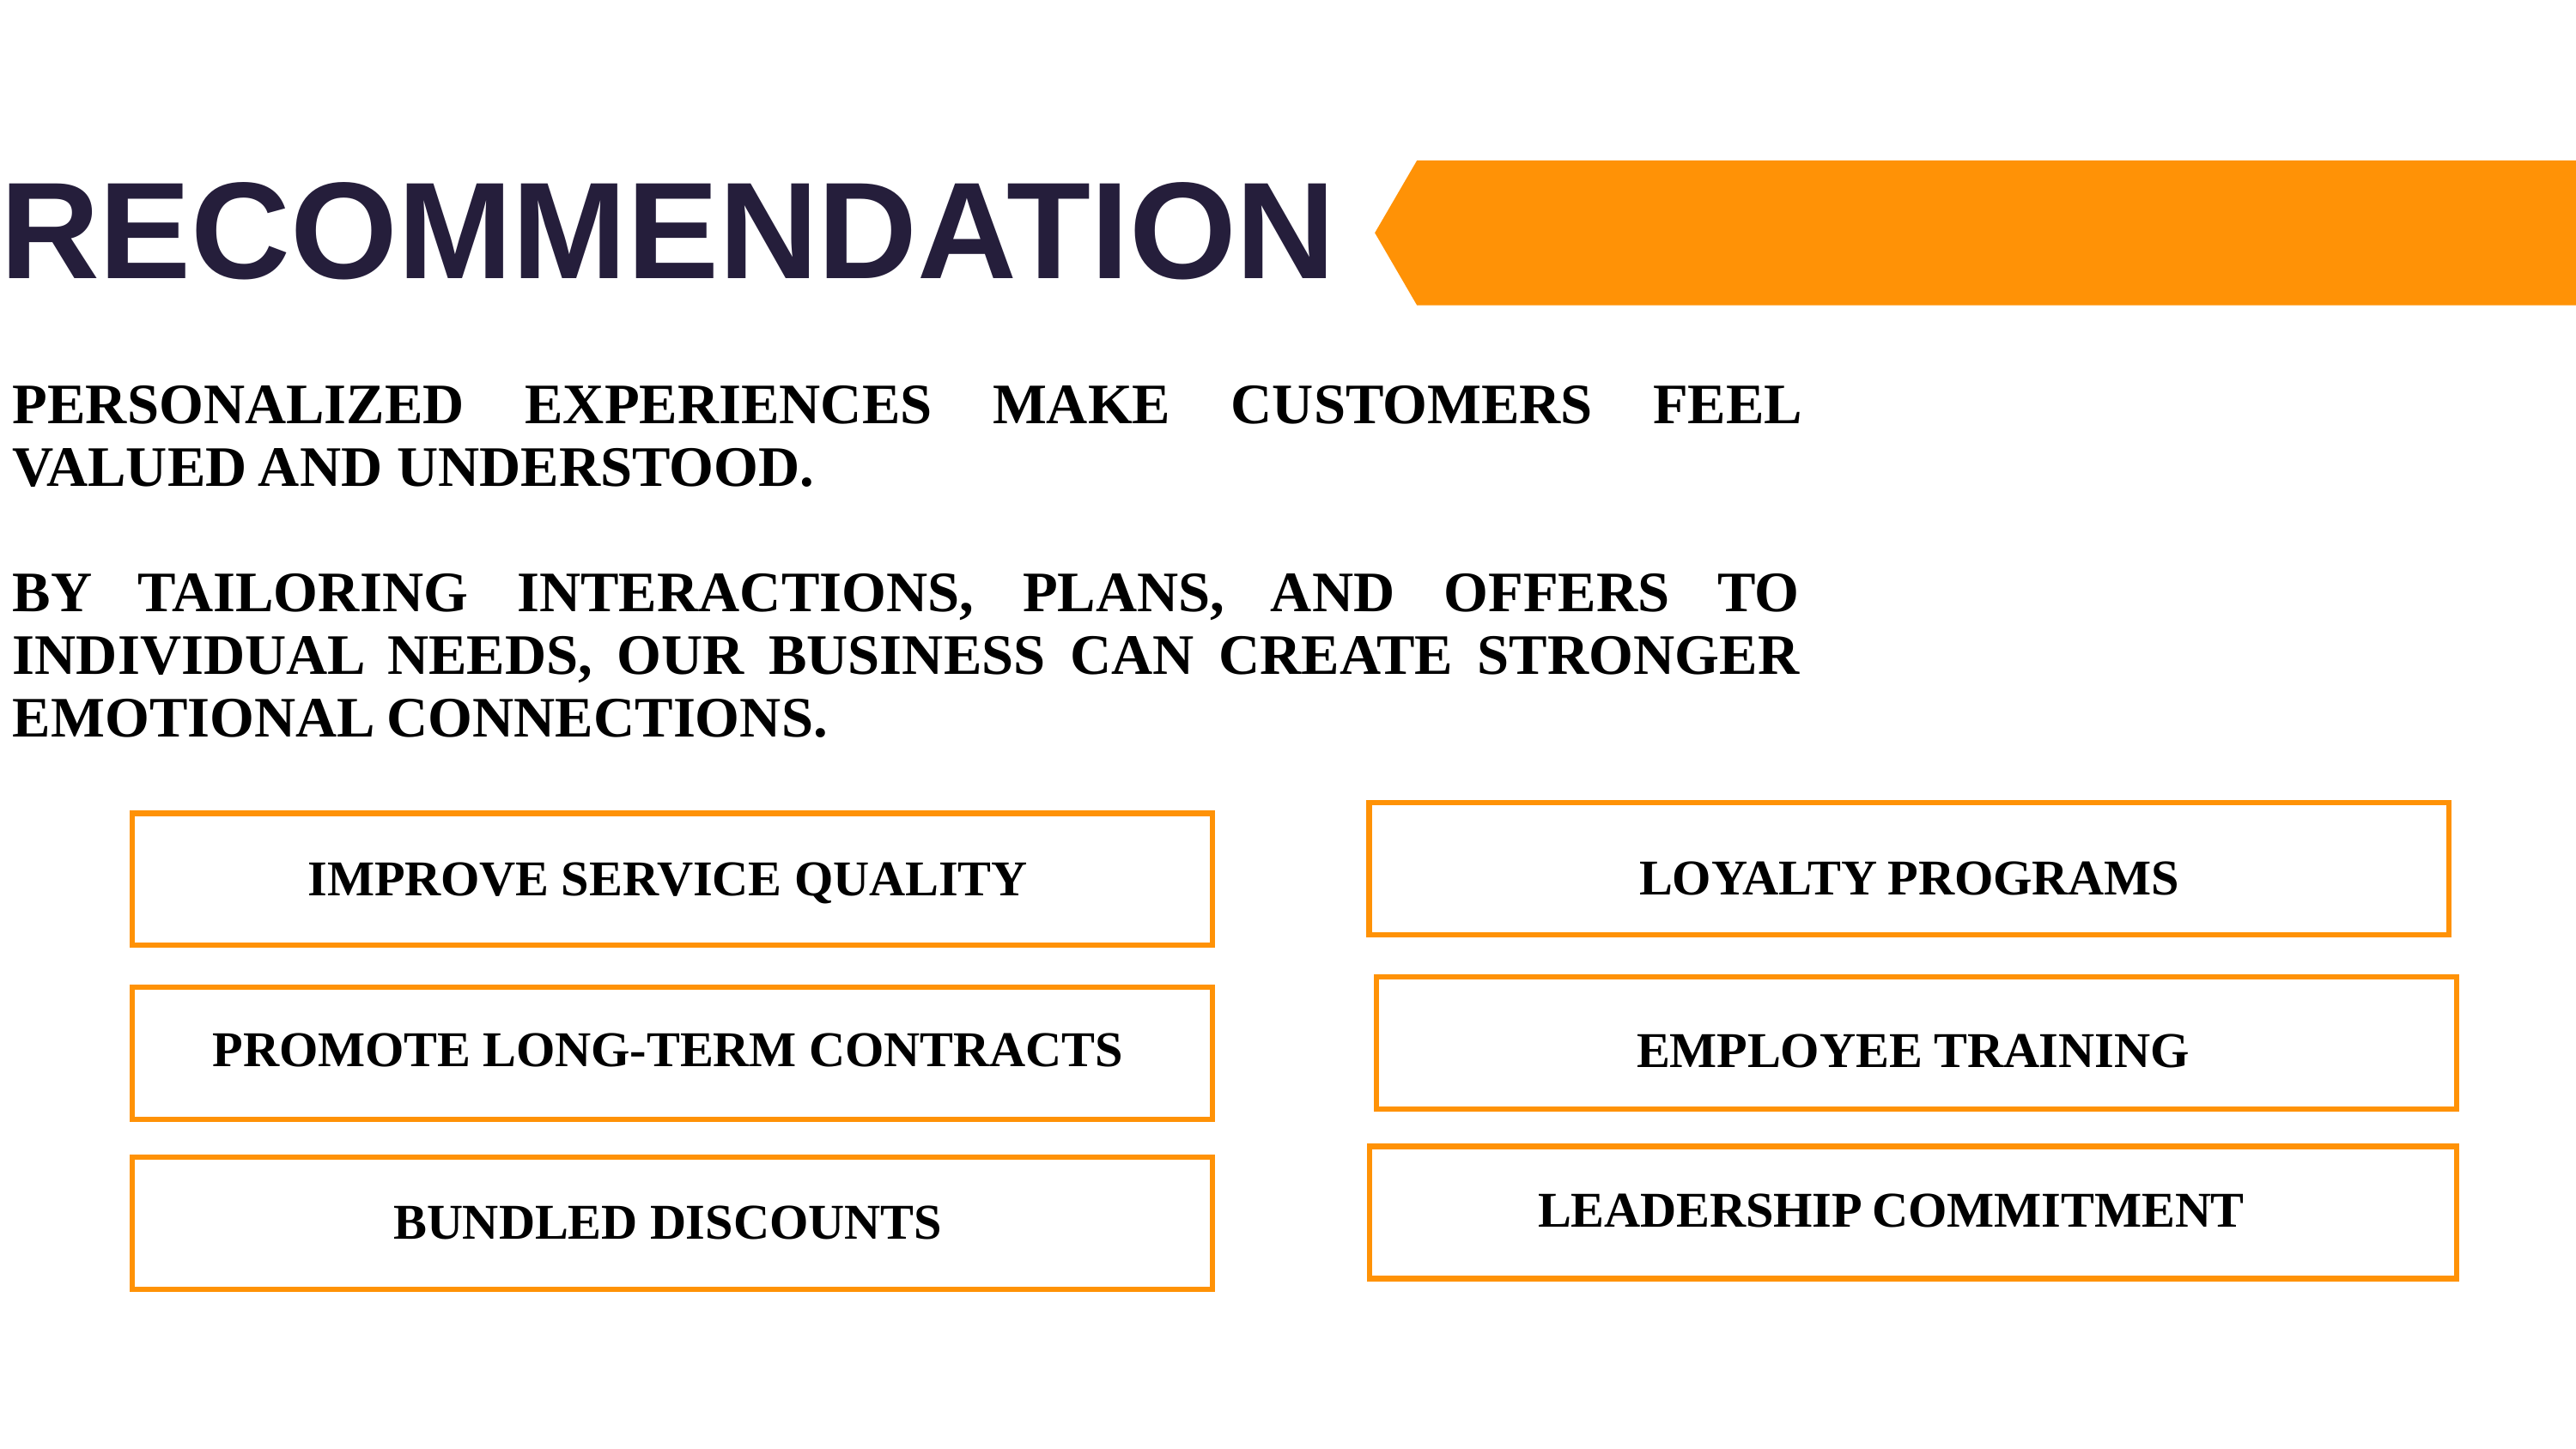

RECOMMENDATION
PERSONALIZED EXPERIENCES MAKE CUSTOMERS FEEL VALUED AND UNDERSTOOD.

BY TAILORING INTERACTIONS, PLANS, AND OFFERS TO INDIVIDUAL NEEDS, OUR BUSINESS CAN CREATE STRONGER EMOTIONAL CONNECTIONS.

LOYALTY PROGRAMS
IMPROVE SERVICE QUALITY

PROMOTE LONG-TERM CONTRACTS
EMPLOYEE TRAINING

LEADERSHIP COMMITMENT
BUNDLED DISCOUNTS